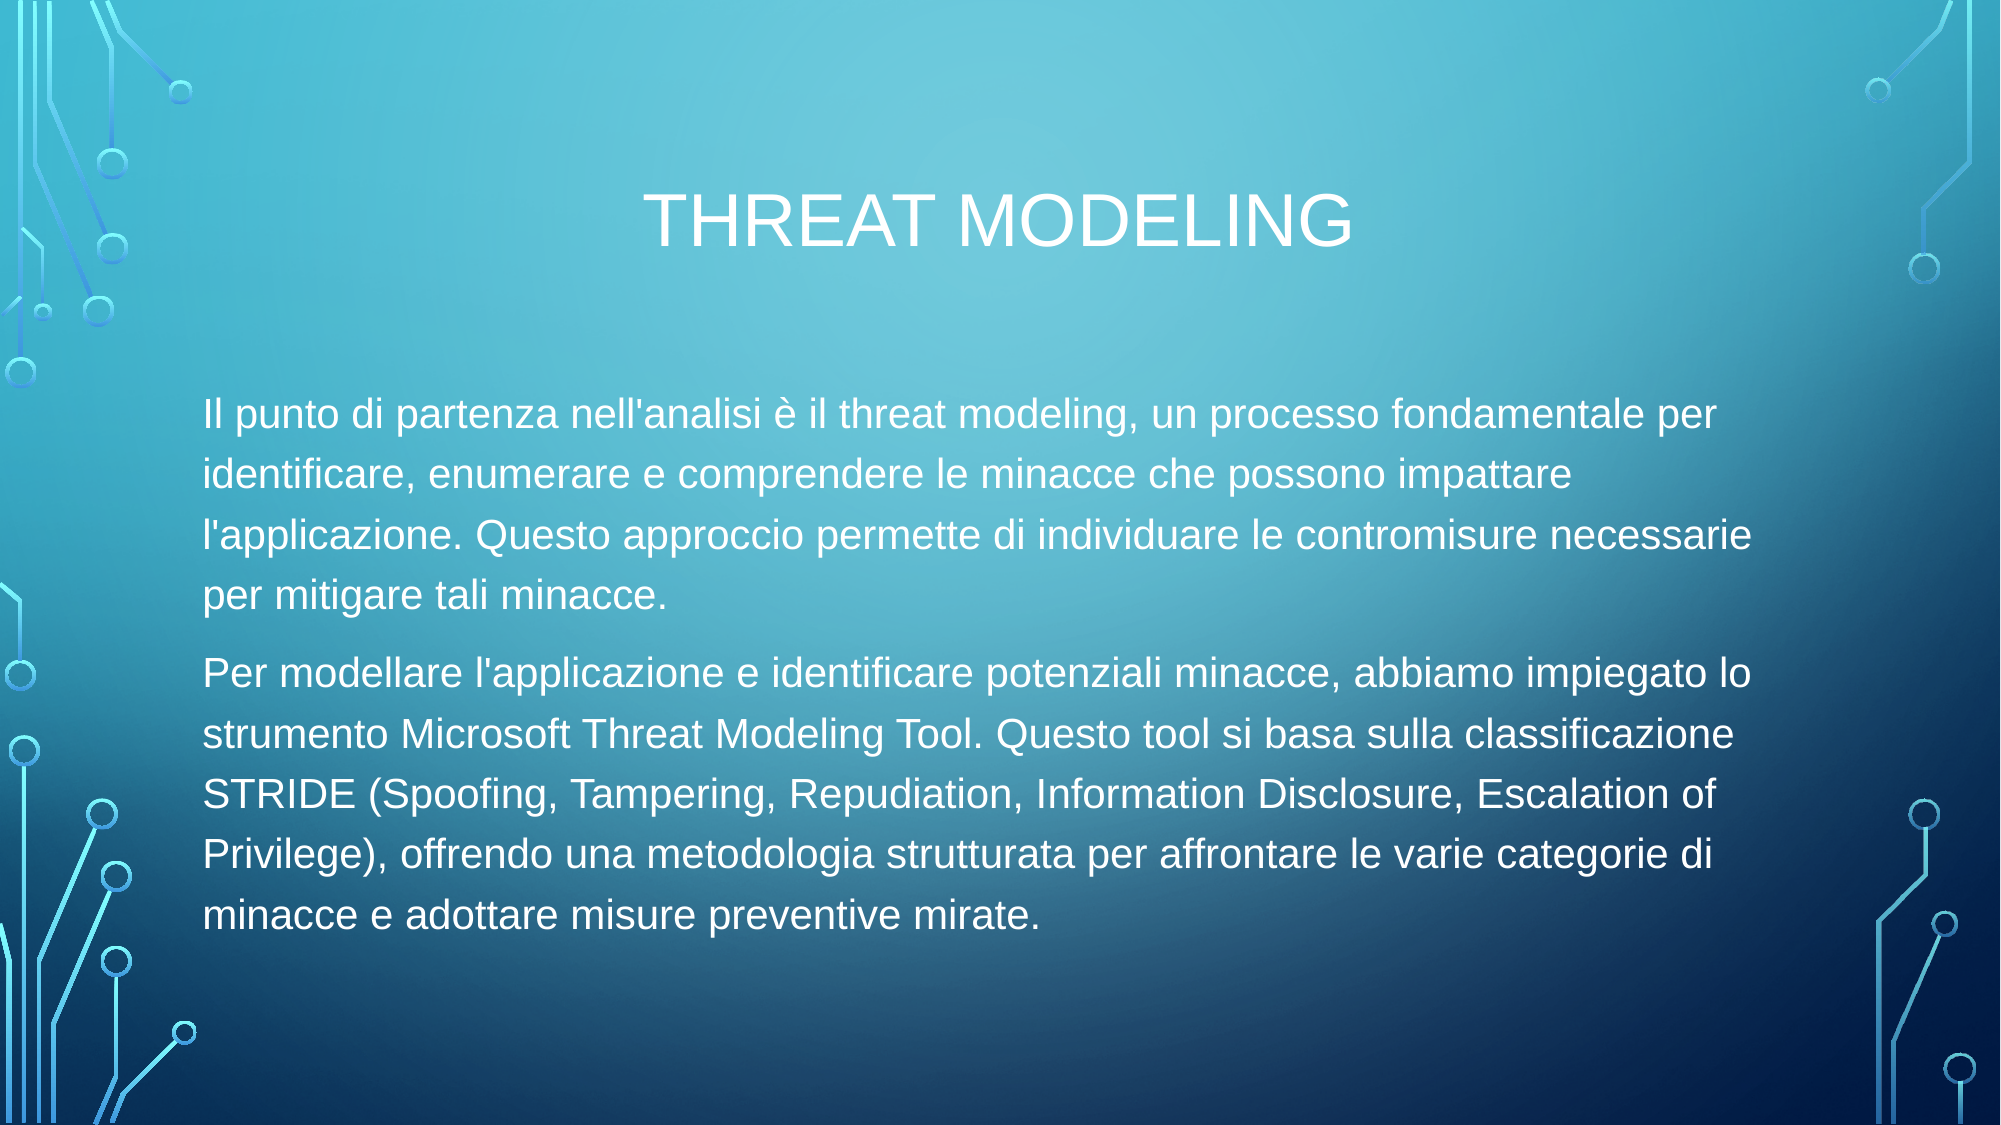

# Threat Modeling
Il punto di partenza nell'analisi è il threat modeling, un processo fondamentale per identificare, enumerare e comprendere le minacce che possono impattare l'applicazione. Questo approccio permette di individuare le contromisure necessarie per mitigare tali minacce.
Per modellare l'applicazione e identificare potenziali minacce, abbiamo impiegato lo strumento Microsoft Threat Modeling Tool. Questo tool si basa sulla classificazione STRIDE (Spoofing, Tampering, Repudiation, Information Disclosure, Escalation of Privilege), offrendo una metodologia strutturata per affrontare le varie categorie di minacce e adottare misure preventive mirate.